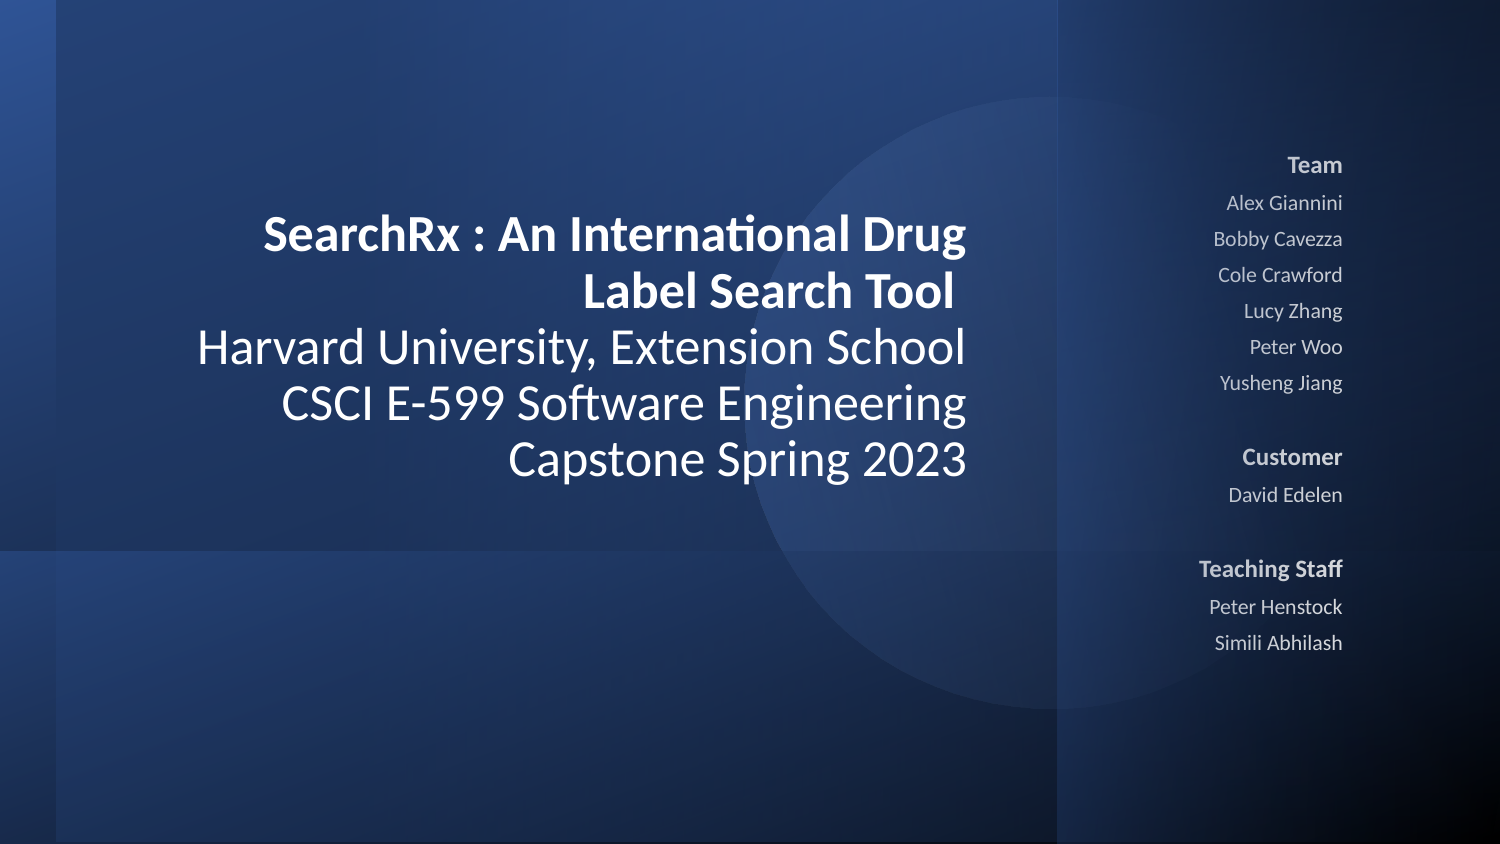

Team
Alex Giannini
Bobby Cavezza
Cole Crawford
Lucy Zhang
Peter Woo
Yusheng Jiang

Customer
David Edelen

Teaching Staff
Peter Henstock
Simili Abhilash
# SearchRx : An International Drug Label Search Tool
Harvard University, Extension School​
CSCI E-599 Software Engineering Capstone Spring 2023